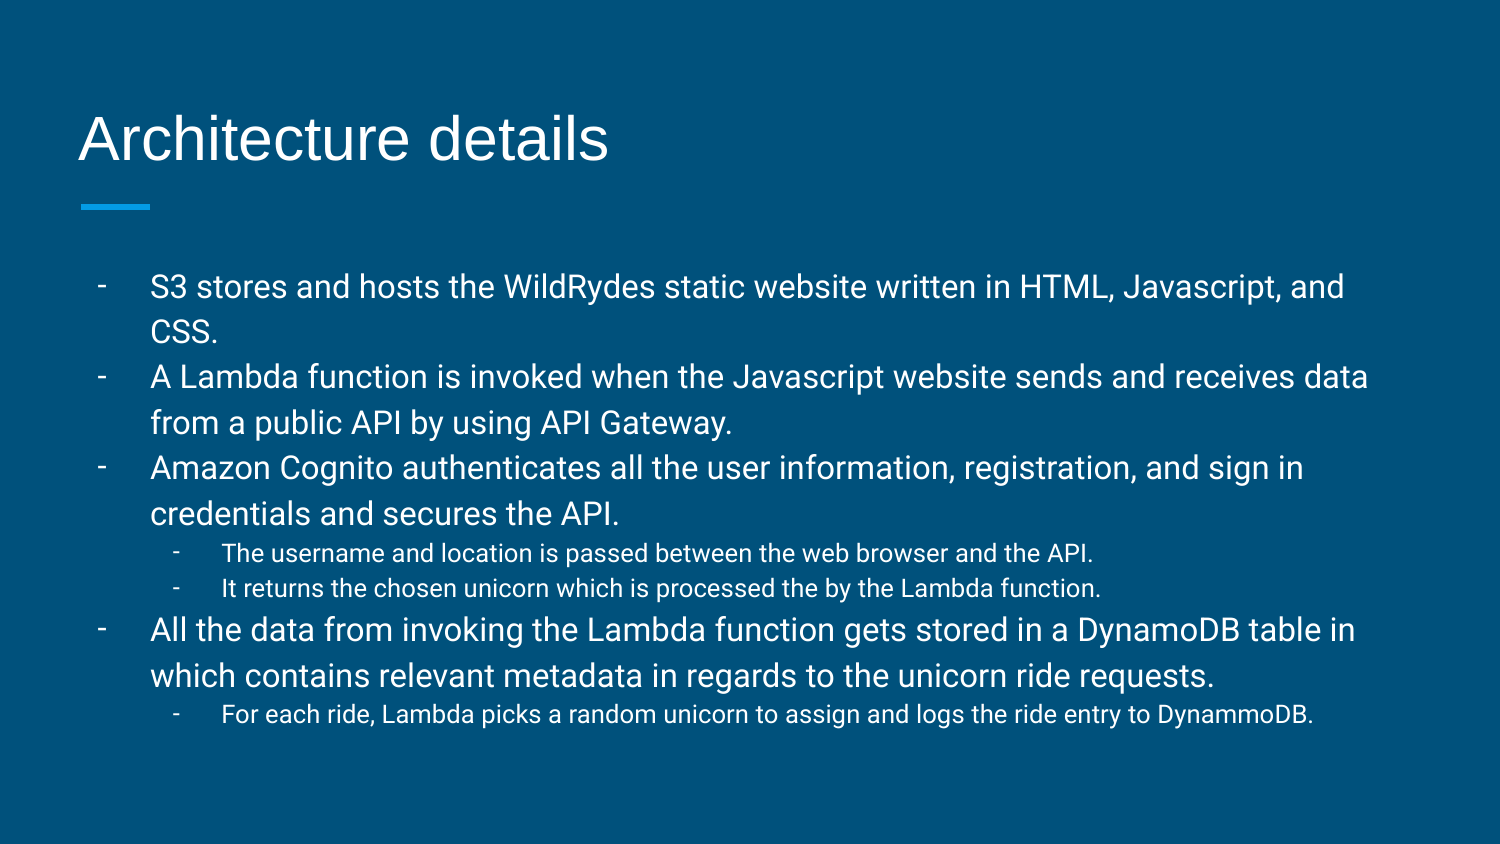

# Architecture details
S3 stores and hosts the WildRydes static website written in HTML, Javascript, and CSS.
A Lambda function is invoked when the Javascript website sends and receives data from a public API by using API Gateway.
Amazon Cognito authenticates all the user information, registration, and sign in credentials and secures the API.
The username and location is passed between the web browser and the API.
It returns the chosen unicorn which is processed the by the Lambda function.
All the data from invoking the Lambda function gets stored in a DynamoDB table in which contains relevant metadata in regards to the unicorn ride requests.
For each ride, Lambda picks a random unicorn to assign and logs the ride entry to DynammoDB.